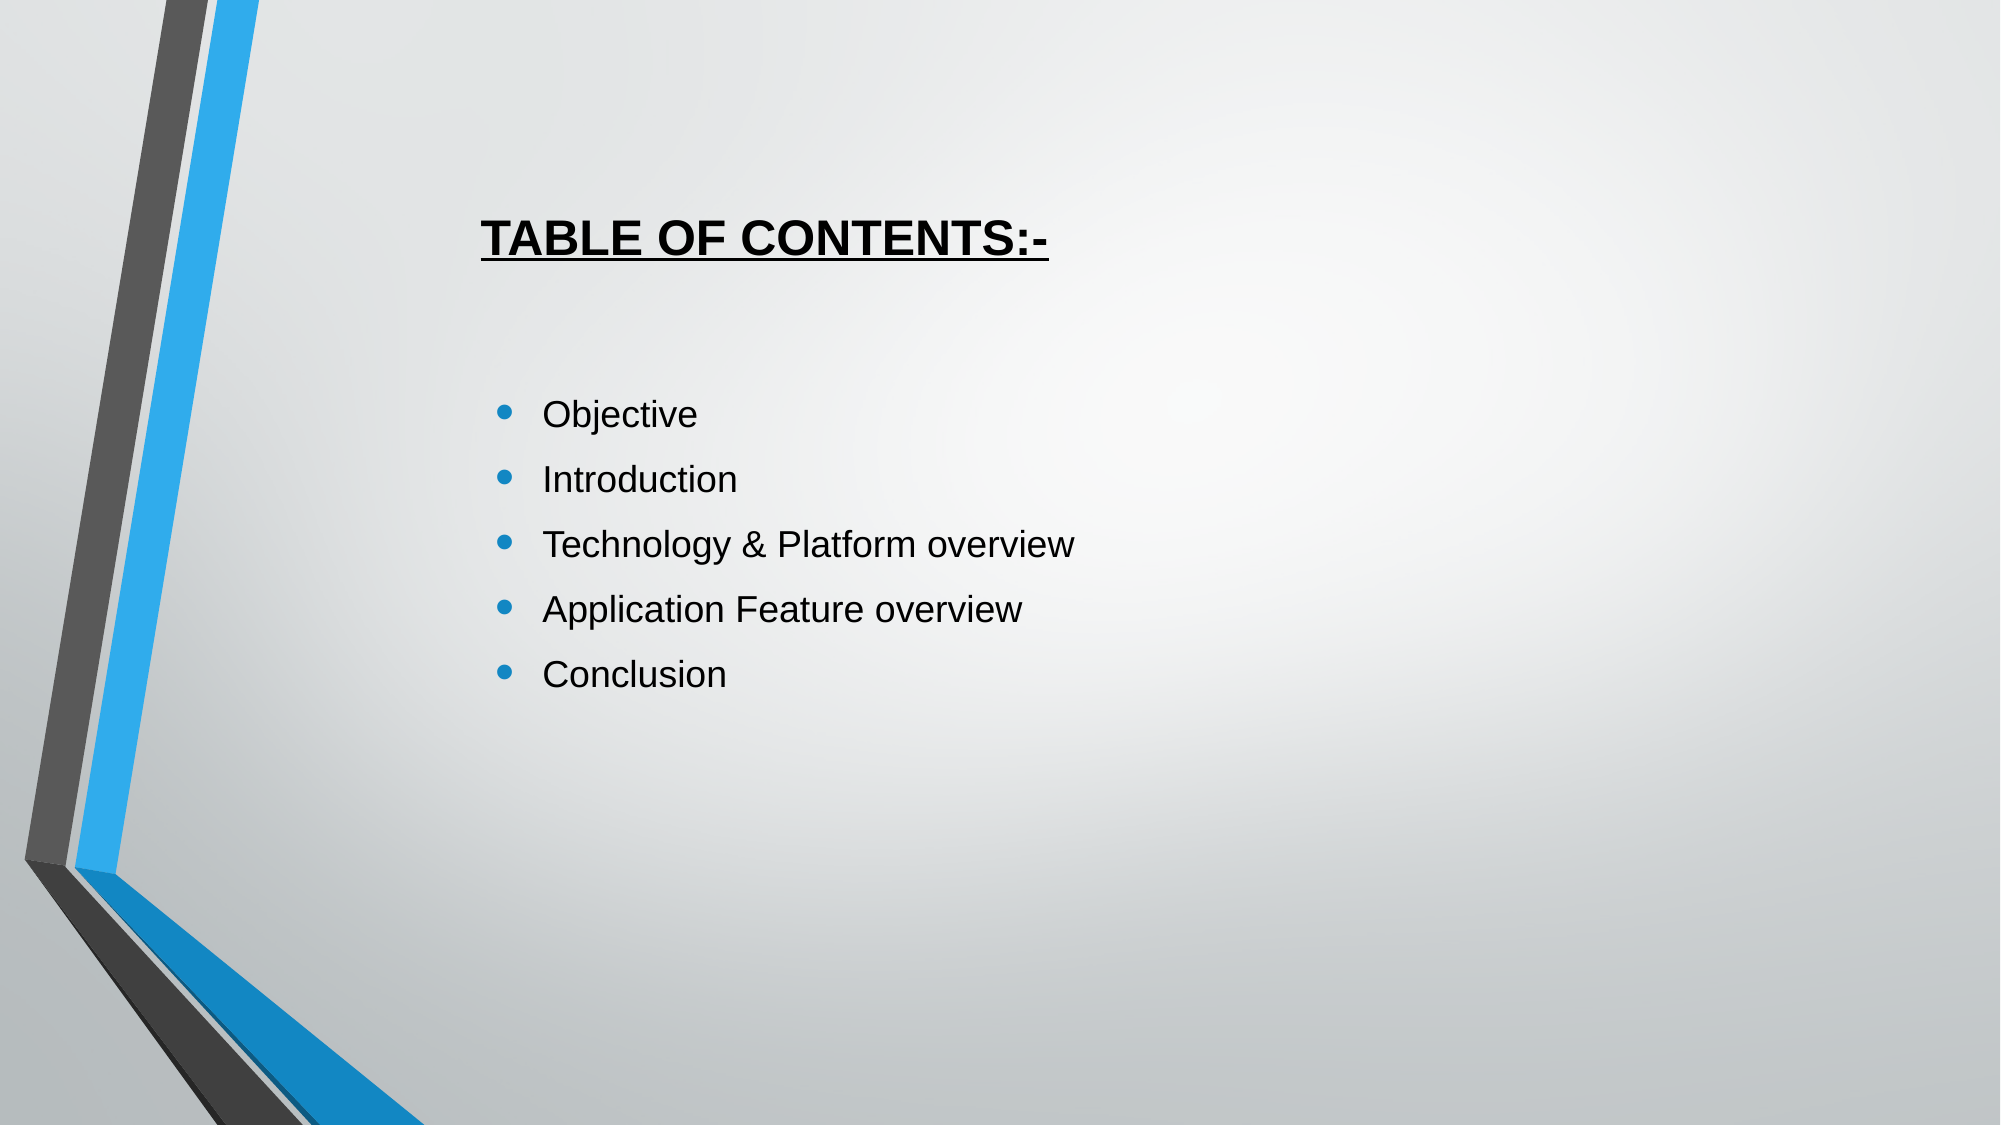

# TABLE OF CONTENTS:-
Objective
Introduction
Technology & Platform overview
Application Feature overview
Conclusion